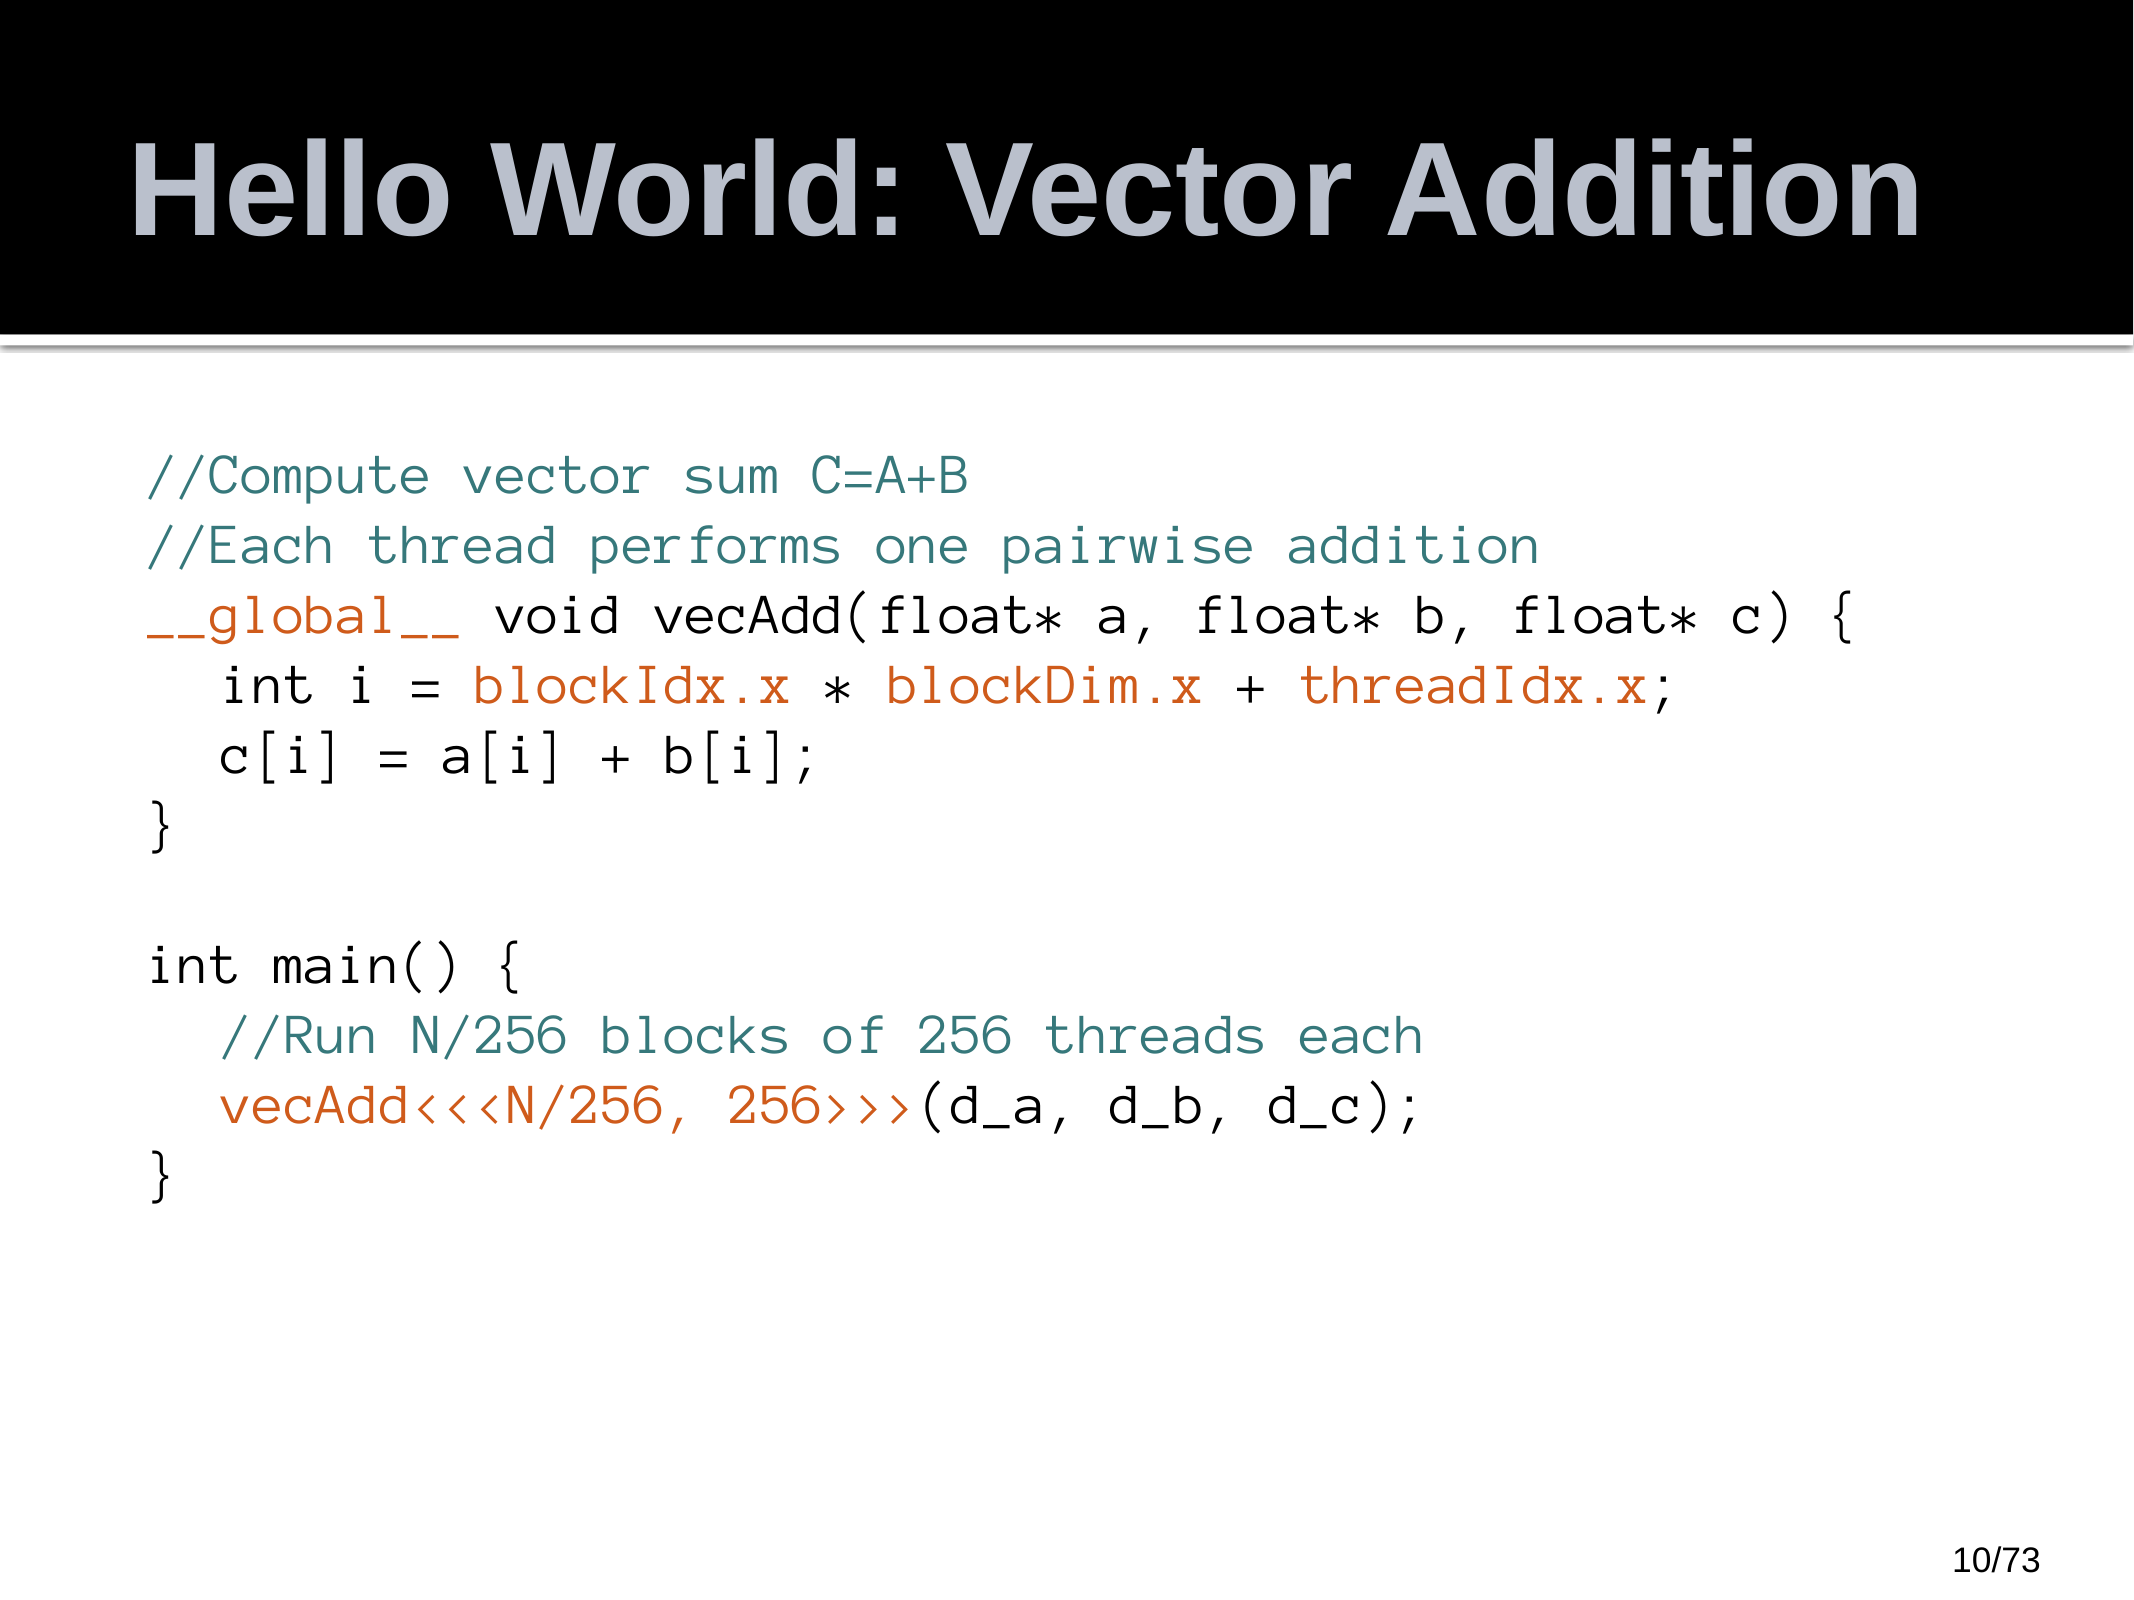

# Hello World: Vector Addition
//Compute vector sum C=A+B
//Each thread performs one pairwise addition
__global__ void vecAdd(float* a, float* b, float* c) {
	int i = blockIdx.x * blockDim.x + threadIdx.x;
	c[i] = a[i] + b[i];
}

int main() {
	//Run N/256 blocks of 256 threads each
	vecAdd<<<N/256, 256>>>(d_a, d_b, d_c);
}